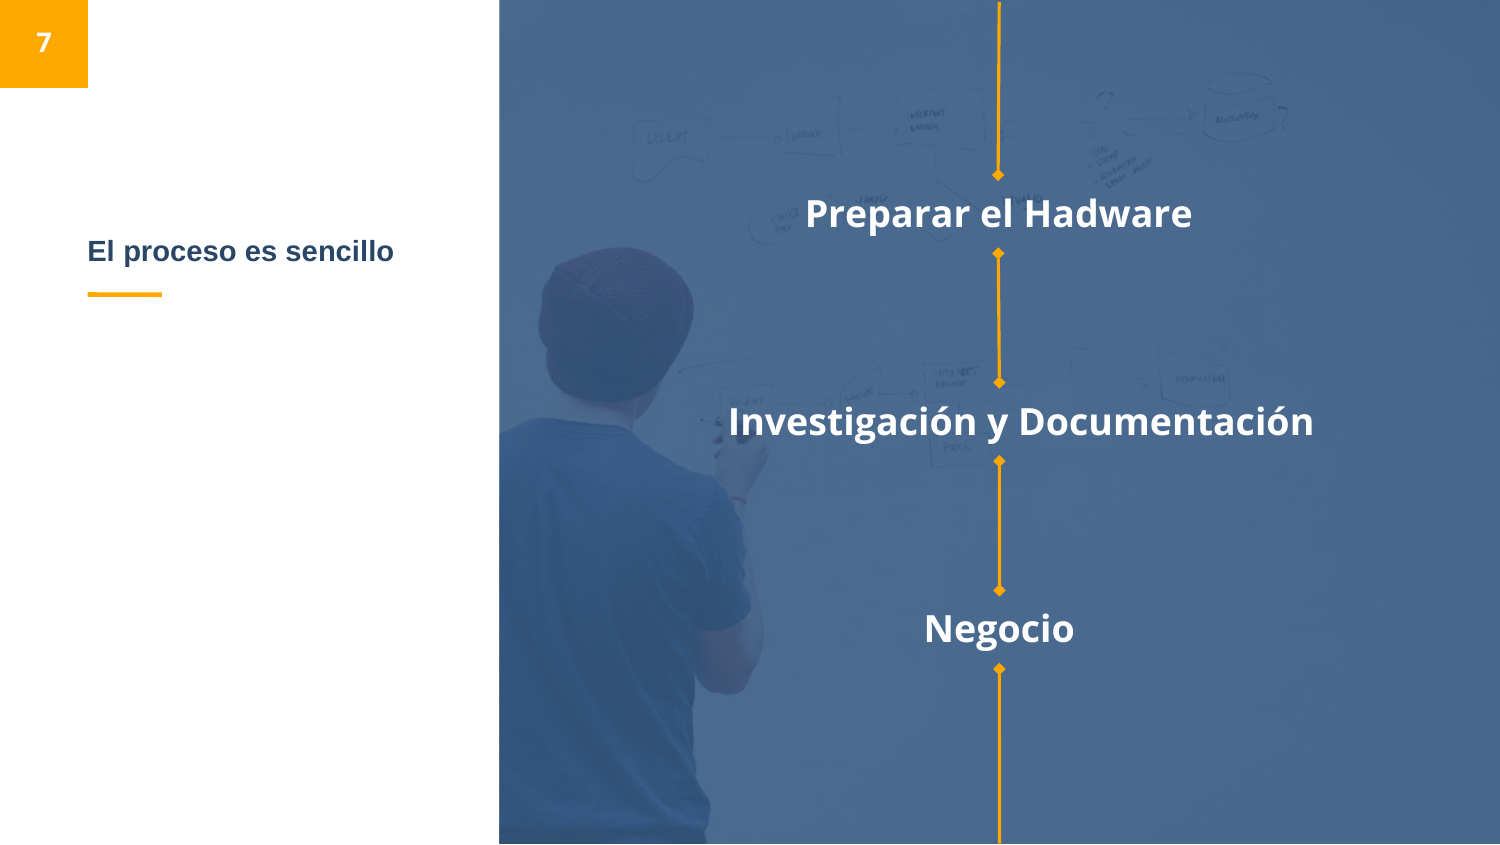

7

El proceso es sencillo
Preparar el Hadware

Investigación y Documentación

Negocio